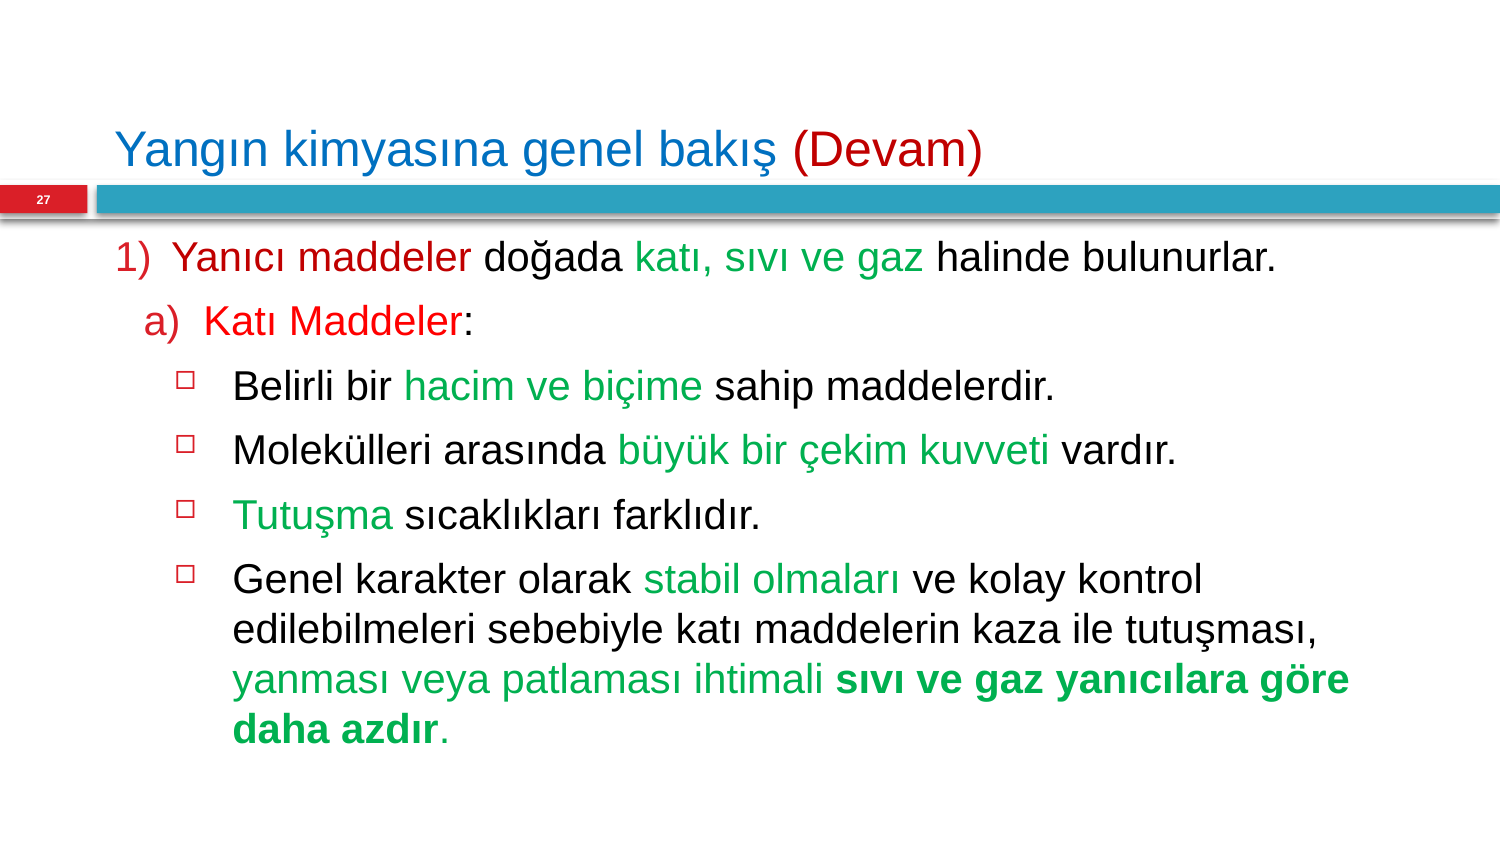

# Yangın kimyasına genel bakış (Devam)
27
Yanıcı maddeler doğada katı, sıvı ve gaz halinde bulunurlar.
Katı Maddeler:
Belirli bir hacim ve biçime sahip maddelerdir.
Molekülleri arasında büyük bir çekim kuvveti vardır.
Tutuşma sıcaklıkları farklıdır.
Genel karakter olarak stabil olmaları ve kolay kontrol edilebilmeleri sebebiyle katı maddelerin kaza ile tutuşması, yanması veya patlaması ihtimali sıvı ve gaz yanıcılara göre daha azdır.